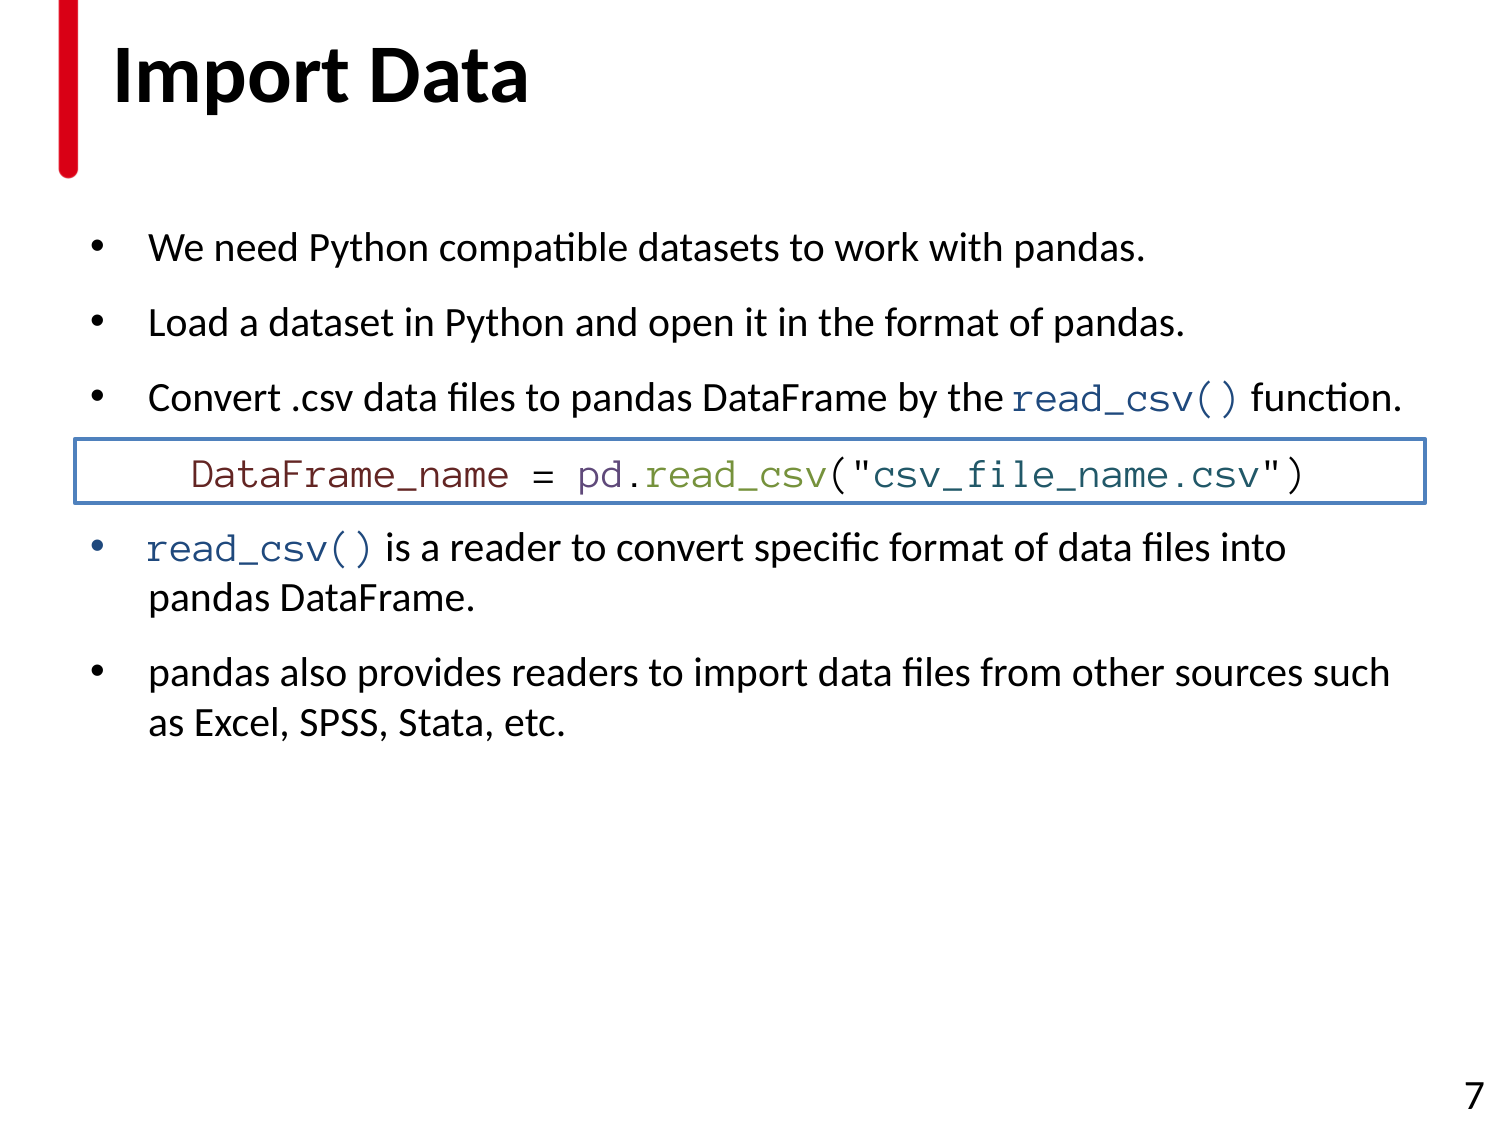

# Import Data
We need Python compatible datasets to work with pandas.
Load a dataset in Python and open it in the format of pandas.
Convert .csv data files to pandas DataFrame by the read_csv() function.

read_csv() is a reader to convert specific format of data files into pandas DataFrame.
pandas also provides readers to import data files from other sources such as Excel, SPSS, Stata, etc.

DataFrame_name = pd.read_csv("csv_file_name.csv")